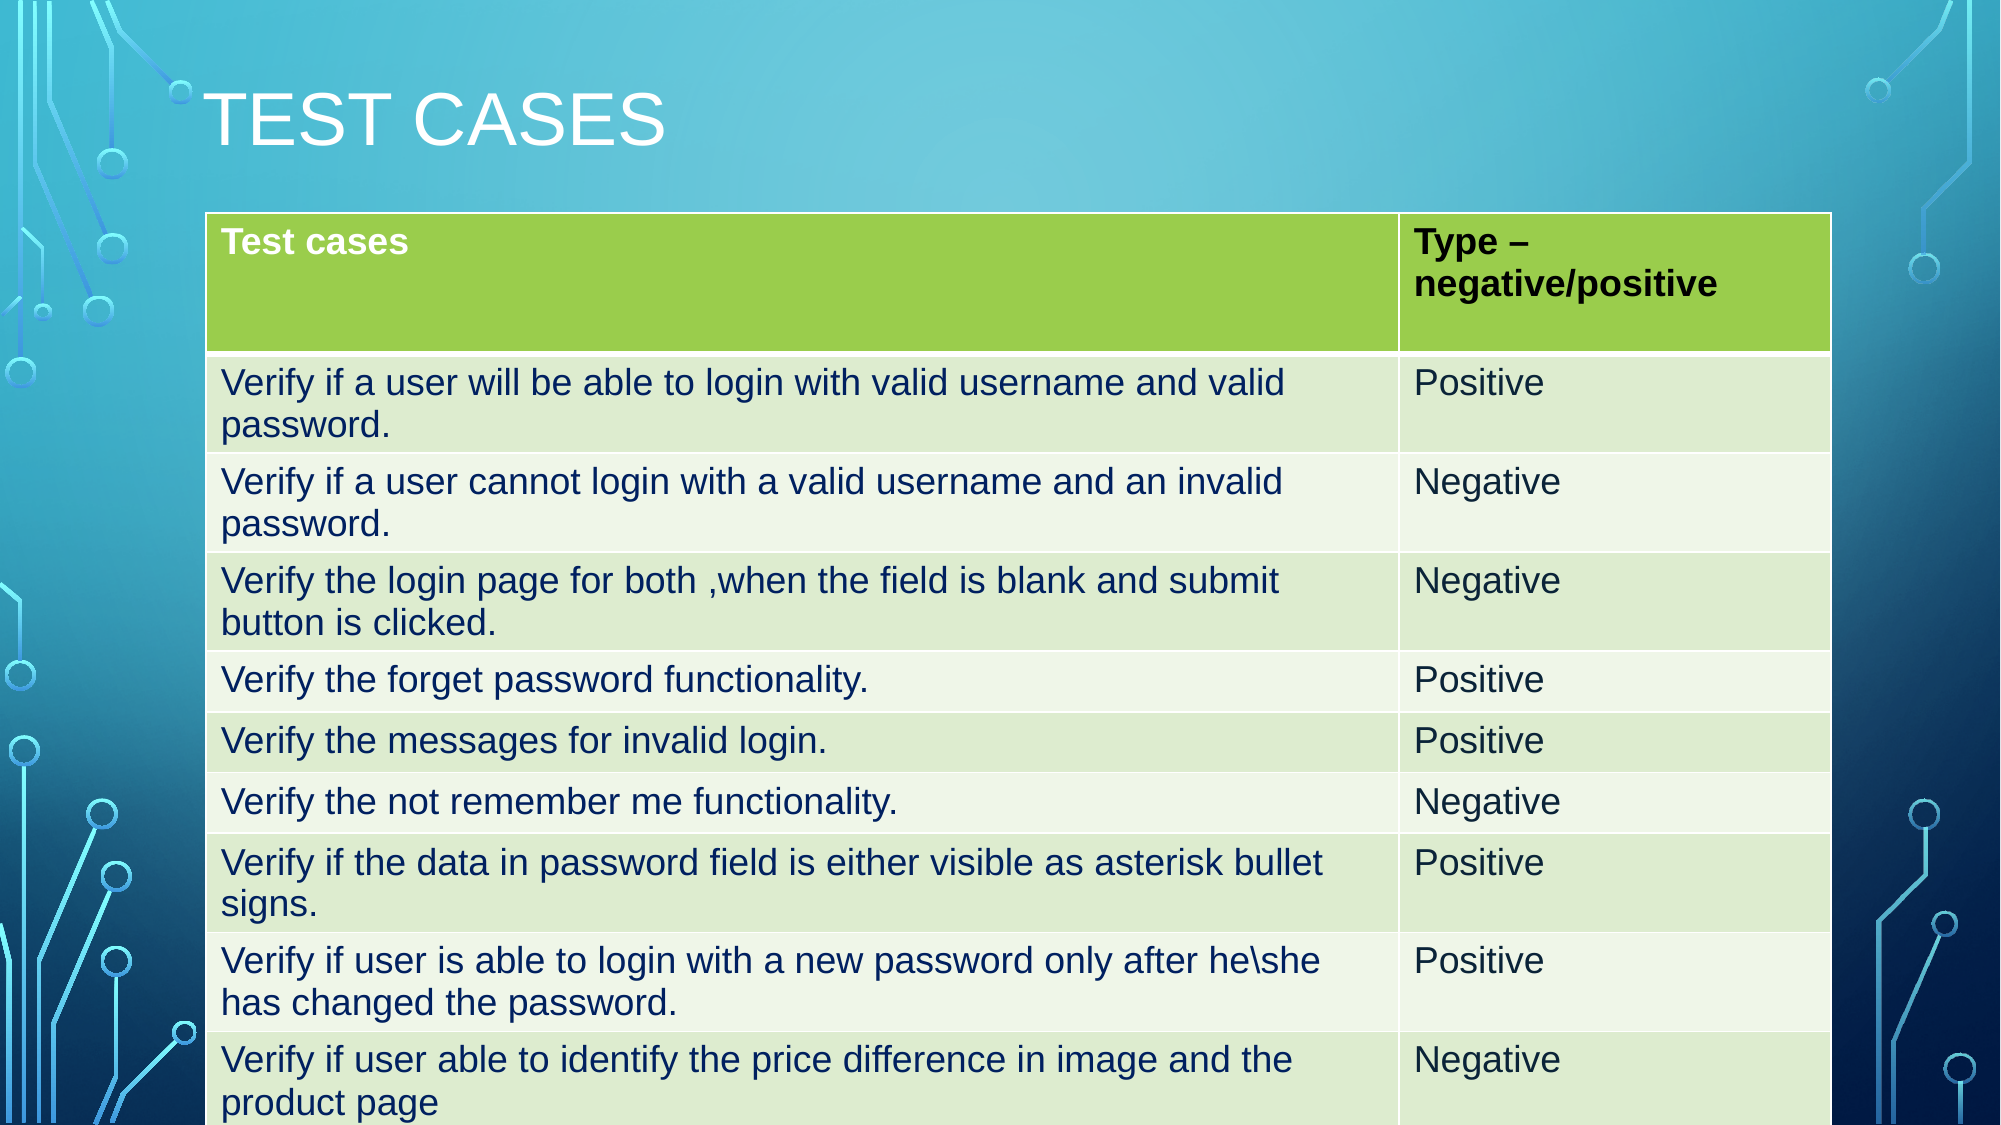

# TEST CASES
| Test cases | Type – negative/positive |
| --- | --- |
| Verify if a user will be able to login with valid username and valid password. | Positive |
| Verify if a user cannot login with a valid username and an invalid password. | Negative |
| Verify the login page for both ,when the field is blank and submit button is clicked. | Negative |
| Verify the forget password functionality. | Positive |
| Verify the messages for invalid login. | Positive |
| Verify the not remember me functionality. | Negative |
| Verify if the data in password field is either visible as asterisk bullet signs. | Positive |
| Verify if user is able to login with a new password only after he\she has changed the password. | Positive |
| Verify if user able to identify the price difference in image and the product page | Negative |
| Verify if user search for product and it does not show the product | Negative |